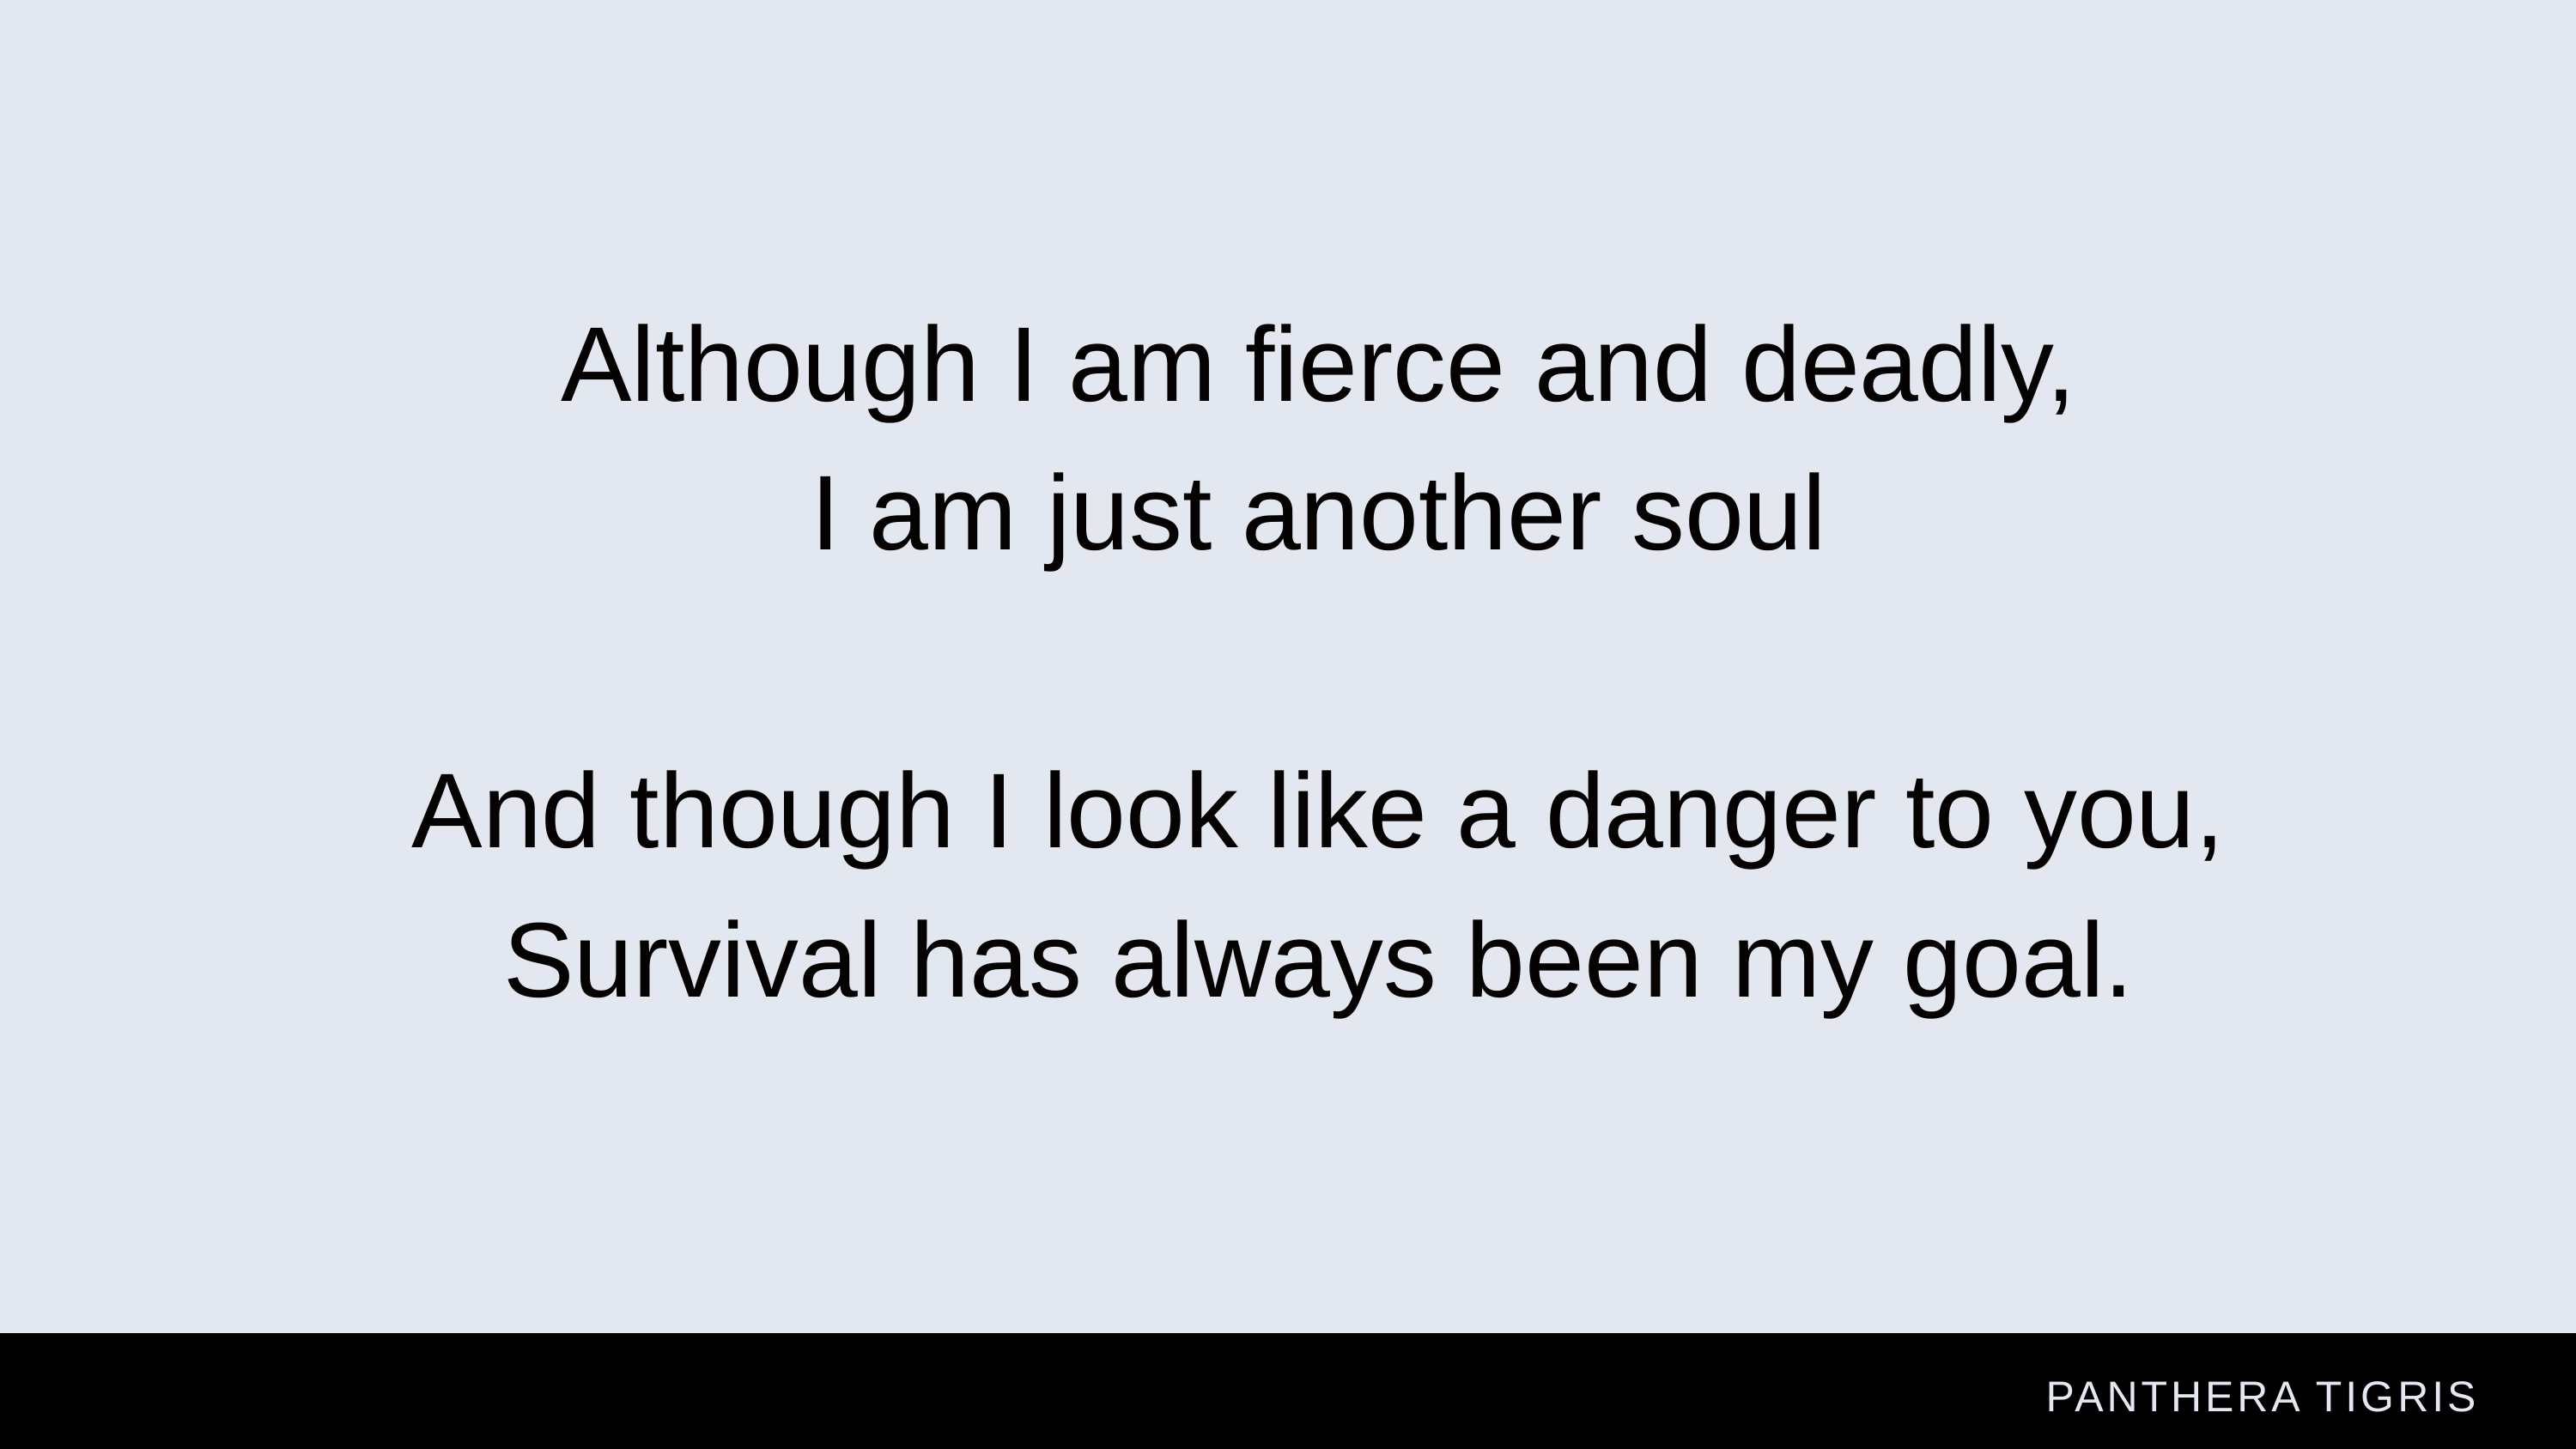

Although I am fierce and deadly,
I am just another soul

And though I look like a danger to you,
Survival has always been my goal.

PANTHERA TIGRIS